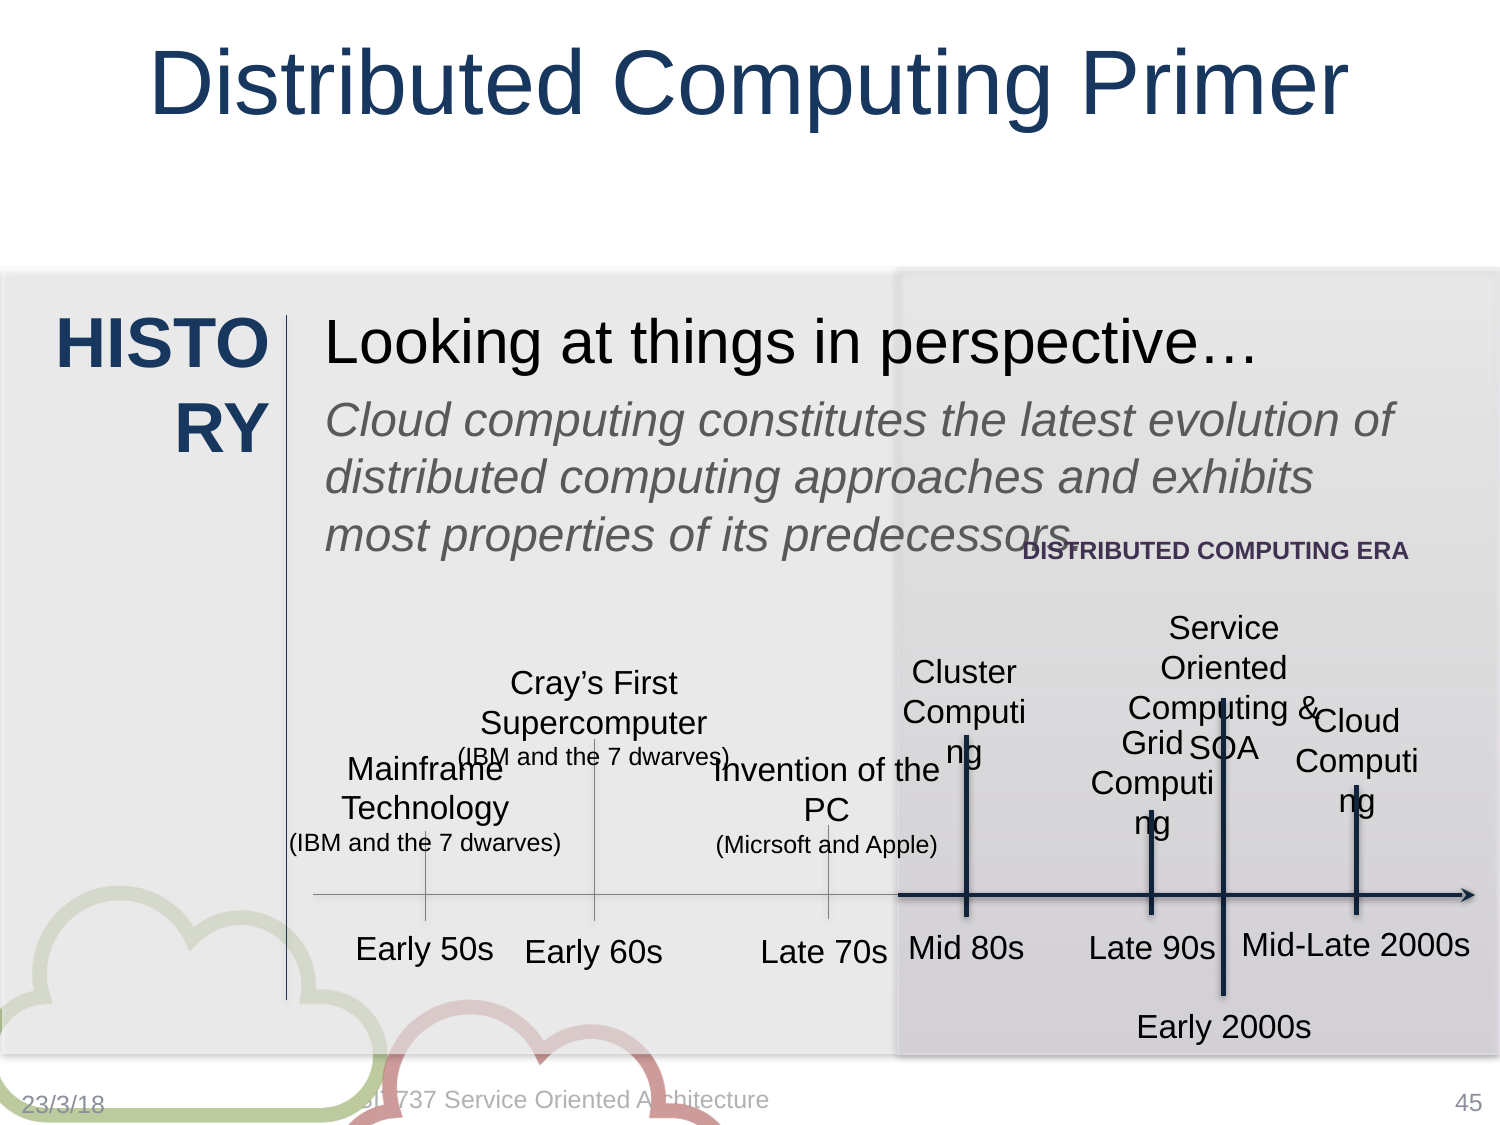

# Distributed Computing Primer

HISTORY
Looking at things in perspective…
Cloud computing constitutes the latest evolution of distributed computing approaches and exhibits most properties of its predecessors.
DISTRIBUTED COMPUTING ERA
Service Oriented Computing & SOA
Cluster Computing
Cray’s First Supercomputer
(IBM and the 7 dwarves)
Cloud
Computing
Grid
Computing
Mainframe Technology
(IBM and the 7 dwarves)
Invention of the PC
(Micrsoft and Apple)
Mid-Late 2000s
Mid 80s
Late 90s
Early 50s
Early 60s
Late 70s
Early 2000s
45
23/3/18
SIT737 Service Oriented Architecture